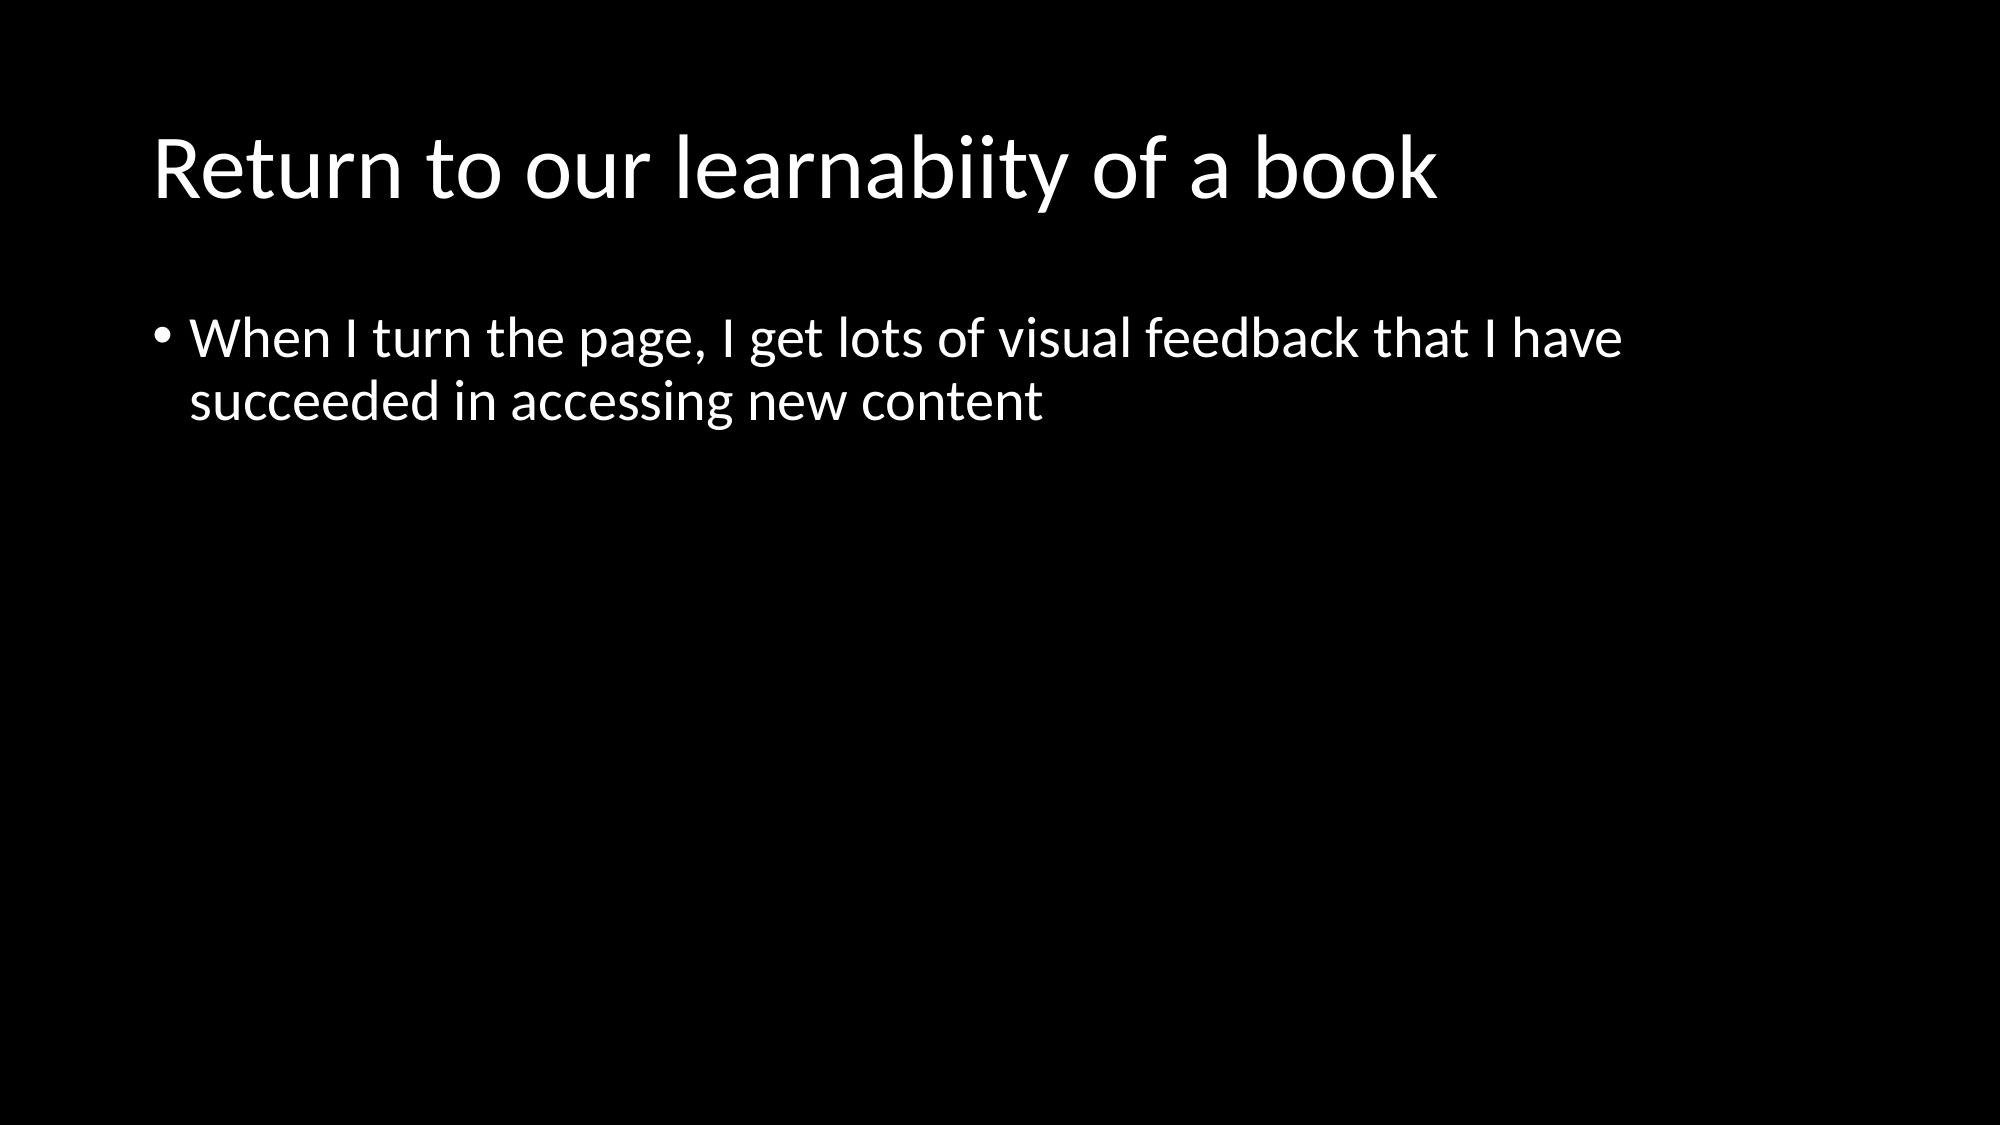

# Return to our learnabiity of a book
When I turn the page, I get lots of visual feedback that I have succeeded in accessing new content